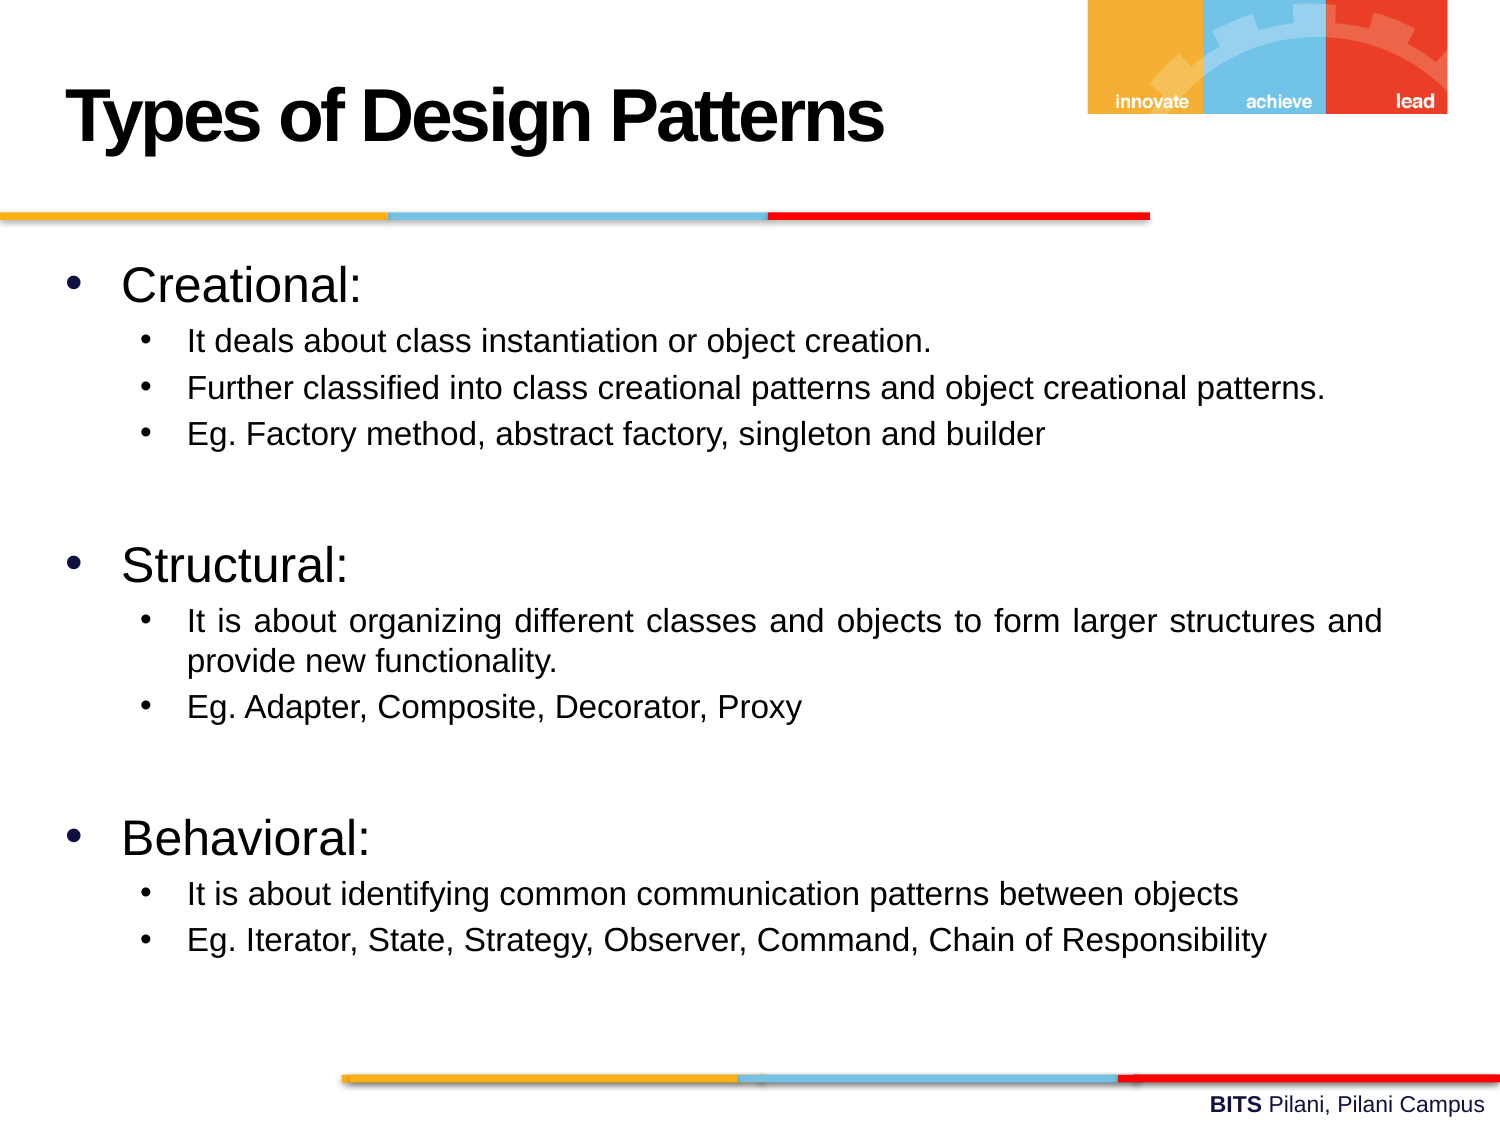

Types of Design Patterns
Creational:
It deals about class instantiation or object creation.
Further classified into class creational patterns and object creational patterns.
Eg. Factory method, abstract factory, singleton and builder

Structural:
It is about organizing different classes and objects to form larger structures and provide new functionality.
Eg. Adapter, Composite, Decorator, Proxy

Behavioral:
It is about identifying common communication patterns between objects
Eg. Iterator, State, Strategy, Observer, Command, Chain of Responsibility